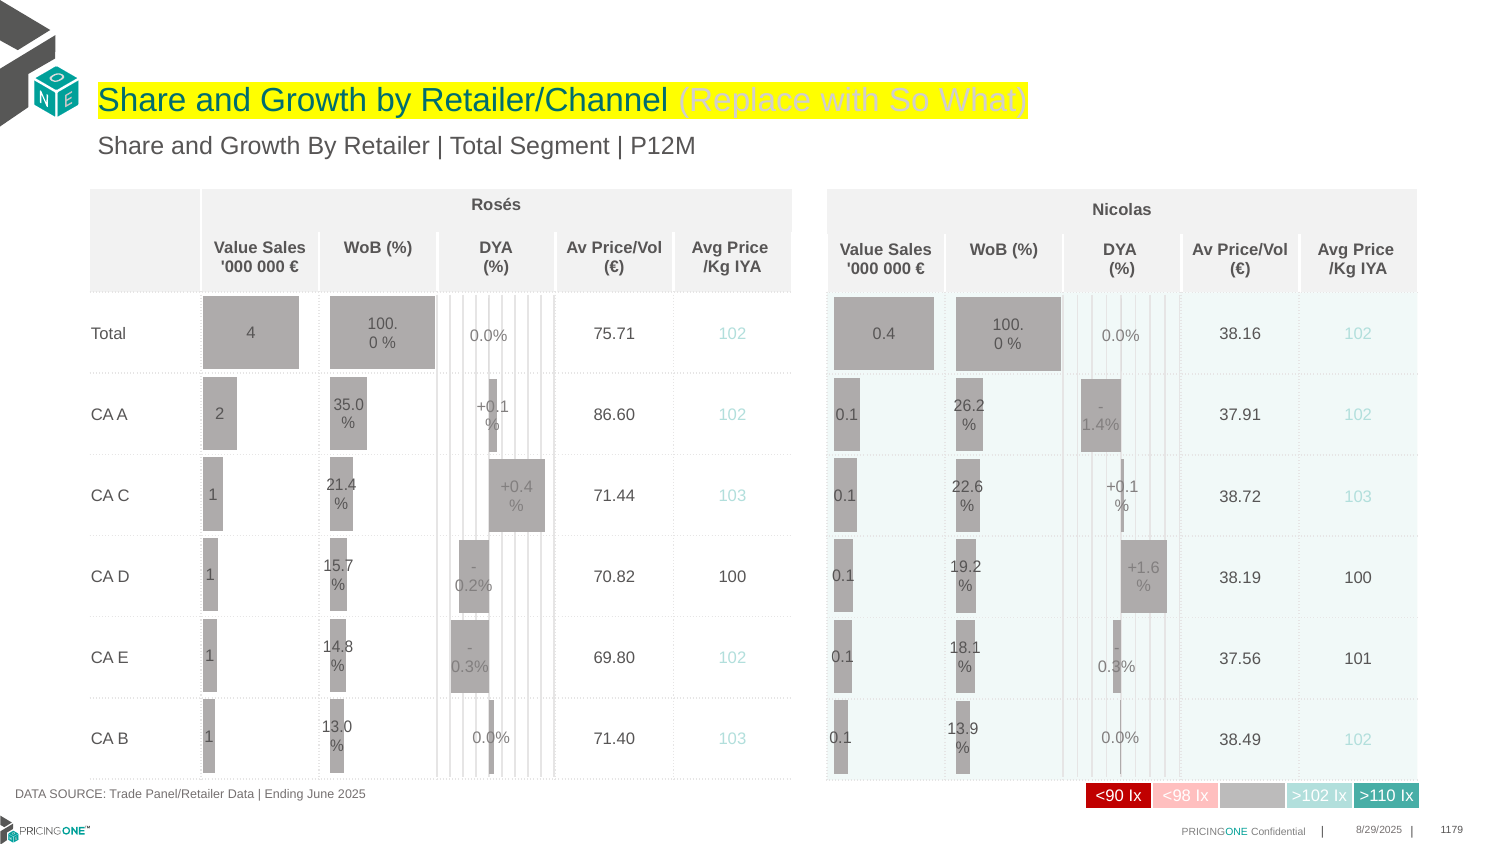

# Share and Growth by Retailer/Channel (Replace with So What)
Share and Growth By Retailer | Total Segment | P12M
|  | Rosés | Total Category |  |  |  |
| --- | --- | --- | --- | --- | --- |
|  | Value Sales '000 000 € | WoB (%) | DYA (%) | Av Price/Vol (€) | Avg Price /Kg IYA |
| Total |  |  |  | 75.71 | 102 |
| CA A |  |  |  | 86.60 | 102 |
| CA C |  |  |  | 71.44 | 103 |
| CA D |  |  |  | 70.82 | 100 |
| CA E |  |  |  | 69.80 | 102 |
| CA B |  |  |  | 71.40 | 103 |
| Nicolas | Client |  |  |  |
| --- | --- | --- | --- | --- |
| Value Sales '000 000 € | WoB (%) | DYA (%) | Av Price/Vol (€) | Avg Price /Kg IYA |
|  |  |  | 38.16 | 102 |
|  |  |  | 37.91 | 102 |
|  |  |  | 38.72 | 103 |
|  |  |  | 38.19 | 100 |
|  |  |  | 37.56 | 101 |
|  |  |  | 38.49 | 102 |

### Chart

| Category | Value Sales |
|---|---|
| Grand Total | 4288904.0 |
| CA A | 1503099.0 |
| CA C | 916766.0 |
| CA D | 673504.0 |
| CA E | 636306.0 |
| CA B | 559229.0 |

### Chart

| Category | Trade WoB % |
|---|---|
| Grand Total | 1.0 |
| CA A | 0.3505 |
| CA C | 0.2138 |
| CA D | 0.157 |
| CA E | 0.1484 |
| CA B | 0.1304 |

### Chart

| Category | Value Sales |
|---|---|
| Grand Total | 415146.0 |
| CA A | 108588.0 |
| CA C | 93973.0 |
| CA D | 79662.0 |
| CA E | 75116.0 |
| CA B | 57807.0 |

### Chart

| Category | Trade WoB % |
|---|---|
| Grand Total | 1.0 |
| CA A | 0.2616 |
| CA C | 0.2264 |
| CA D | 0.1919 |
| CA E | 0.1809 |
| CA B | 0.1392 |

### Chart

| Category | Trade WoB % DYA |
|---|---|
| Grand Total | 0.0 |
| CA A | 0.0005999999999999894 |
| CA C | 0.004299999999999998 |
| CA D | -0.0022999999999999965 |
| CA E | -0.002899999999999986 |
| CA B | 0.0003999999999999837 |

### Chart

| Category | Trade WoB % DYA |
|---|---|
| Grand Total | 0.0 |
| CA A | -0.01369999999999999 |
| CA C | 0.0008999999999999841 |
| CA D | 0.015699999999999992 |
| CA E | -0.002700000000000008 |
| CA B | -0.00020000000000000573 |
DATA SOURCE: Trade Panel/Retailer Data | Ending June 2025
| <90 Ix | <98 Ix |  | >102 Ix | >110 Ix |
| --- | --- | --- | --- | --- |

8/29/2025
1179